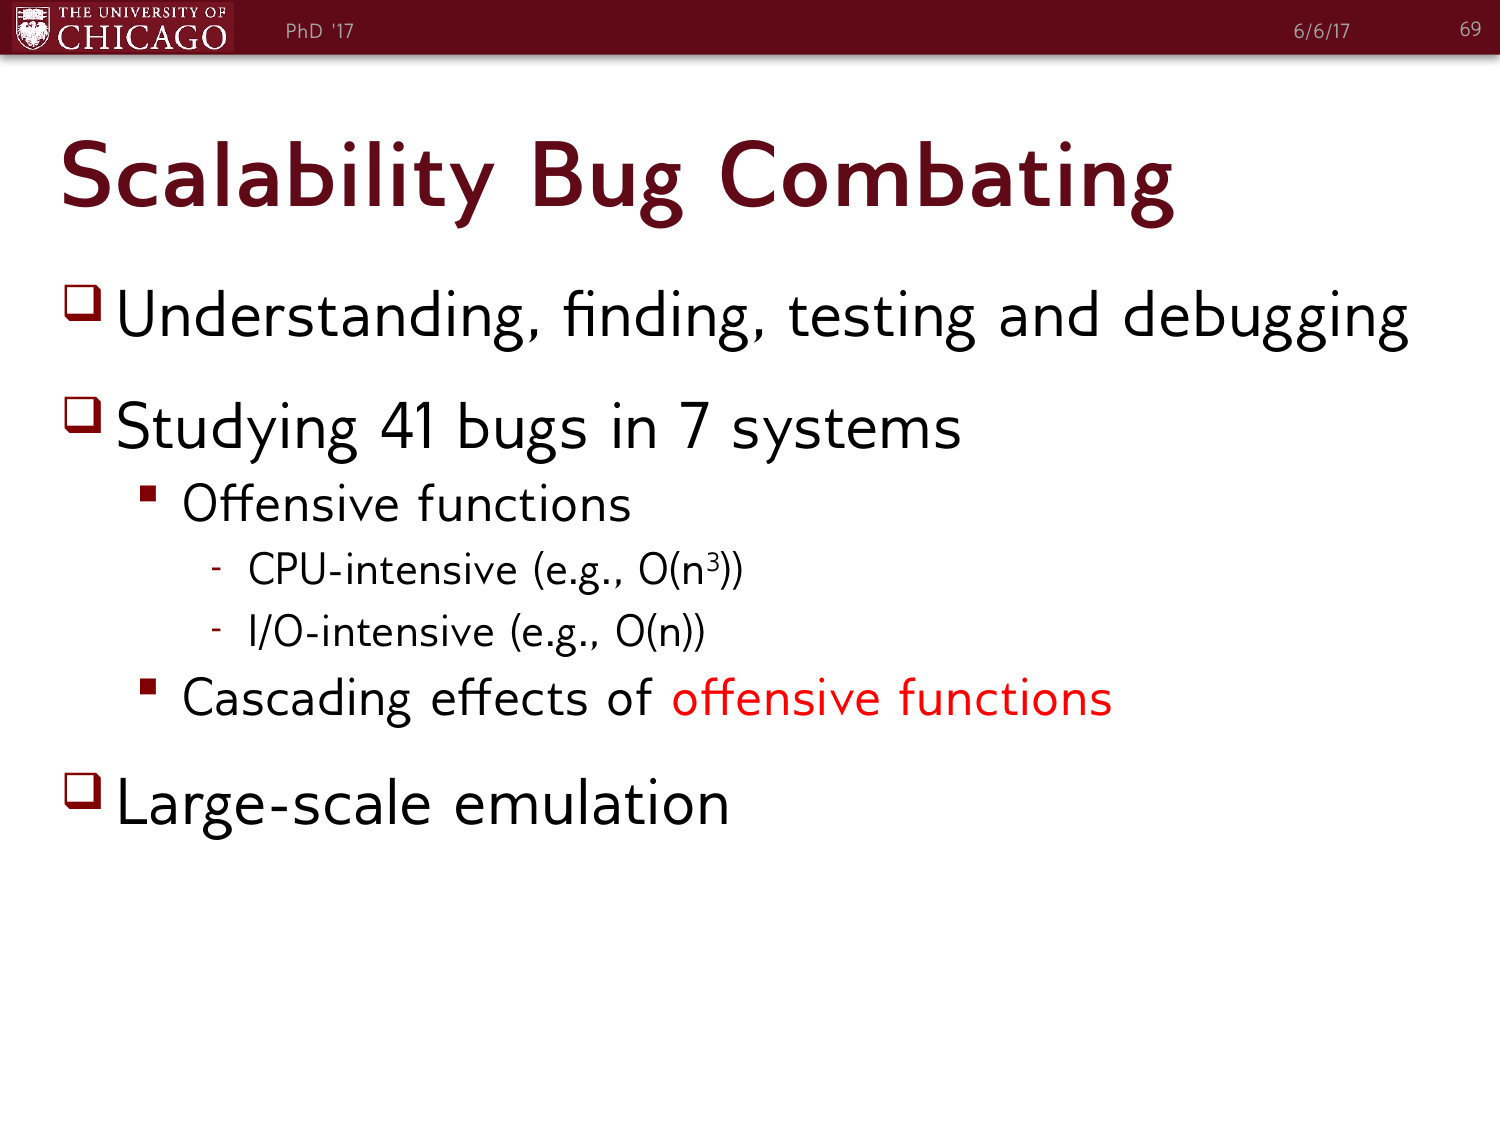

69
PhD '17
6/6/17
# Scalability Bug Combating
Understanding, finding, testing and debugging
Studying 41 bugs in 7 systems
Offensive functions
CPU-intensive (e.g., O(n3))
I/O-intensive (e.g., O(n))
Cascading effects of offensive functions
Large-scale emulation